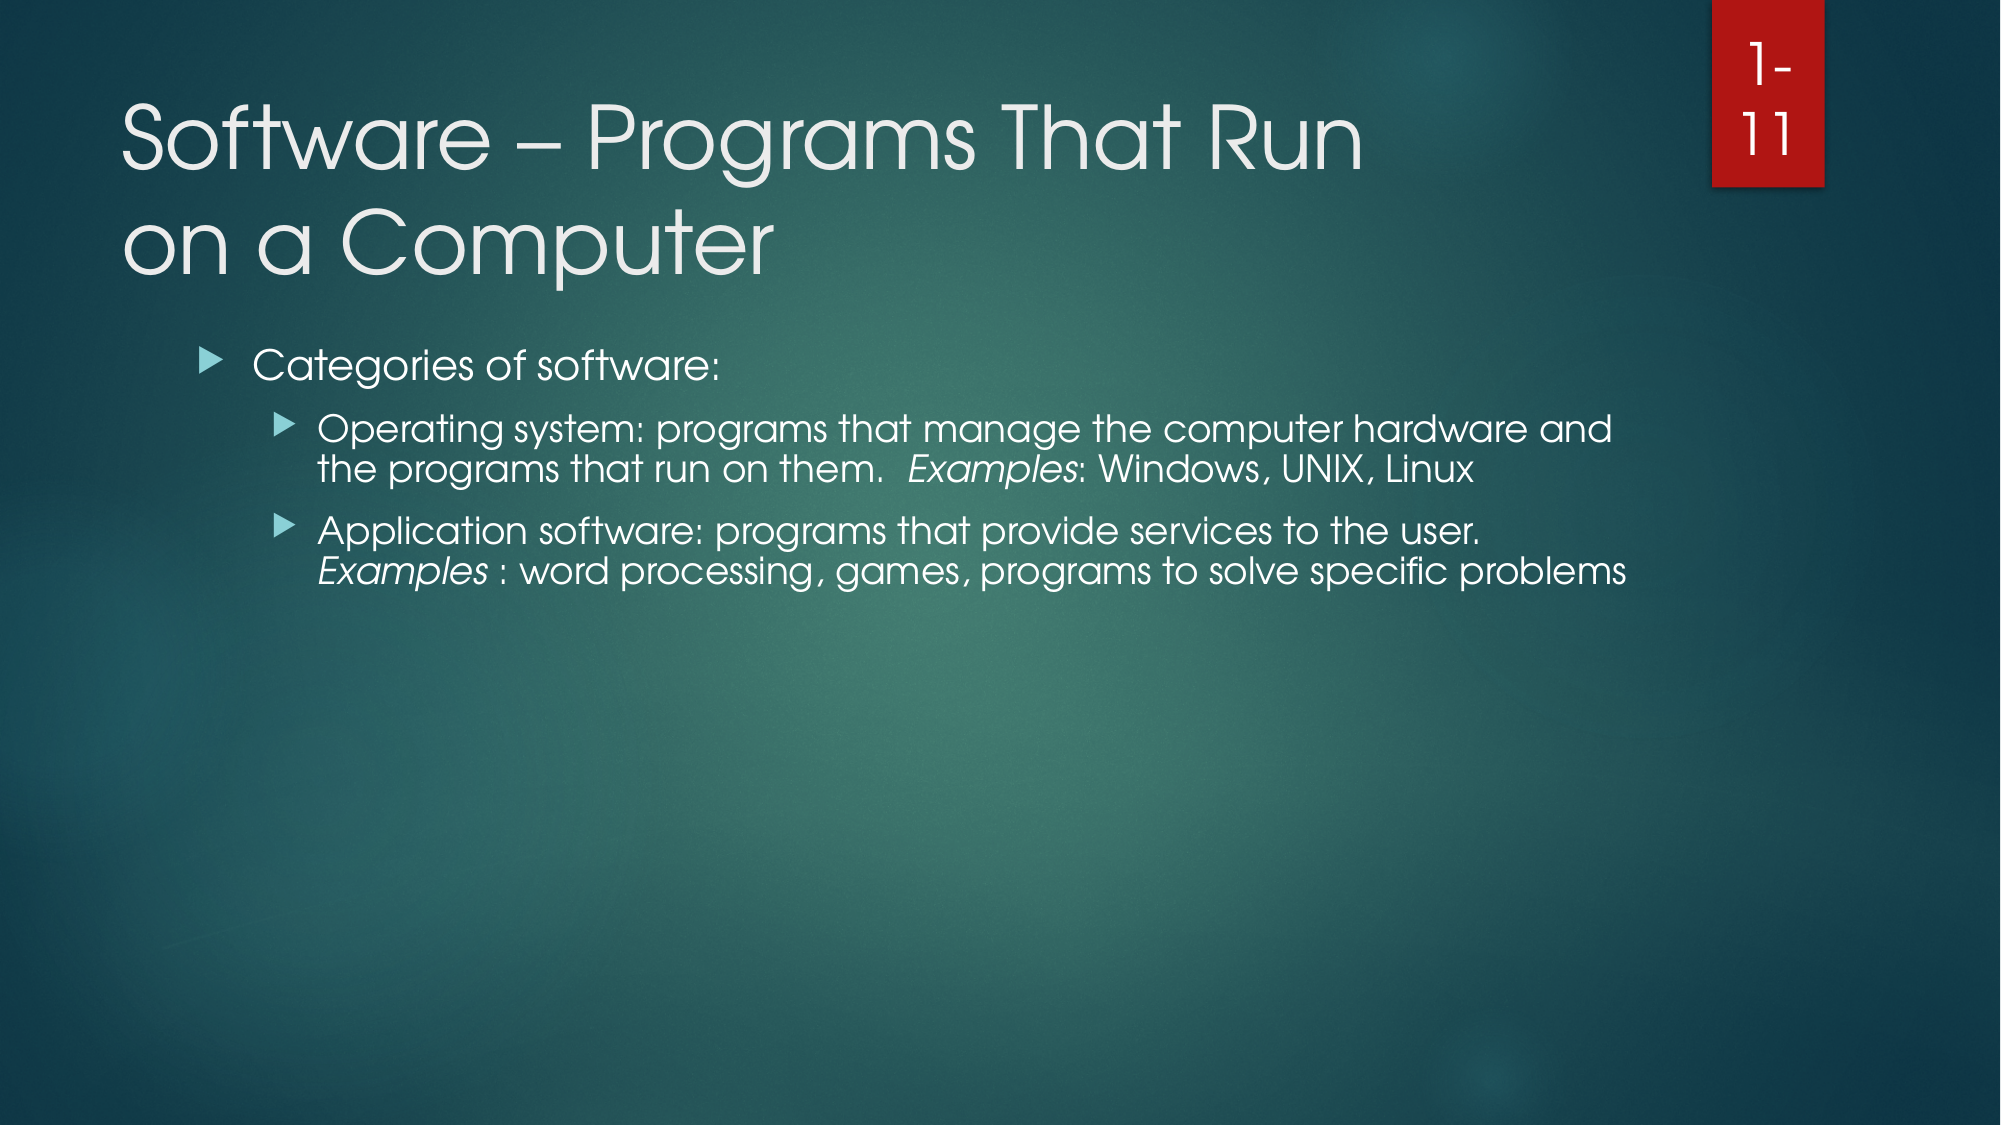

1-11
# Software – Programs That Run on a Computer
Categories of software:
Operating system: programs that manage the computer hardware and the programs that run on them.  Examples: Windows, UNIX, Linux
Application software: programs that provide services to the user. Examples : word processing, games, programs to solve specific problems